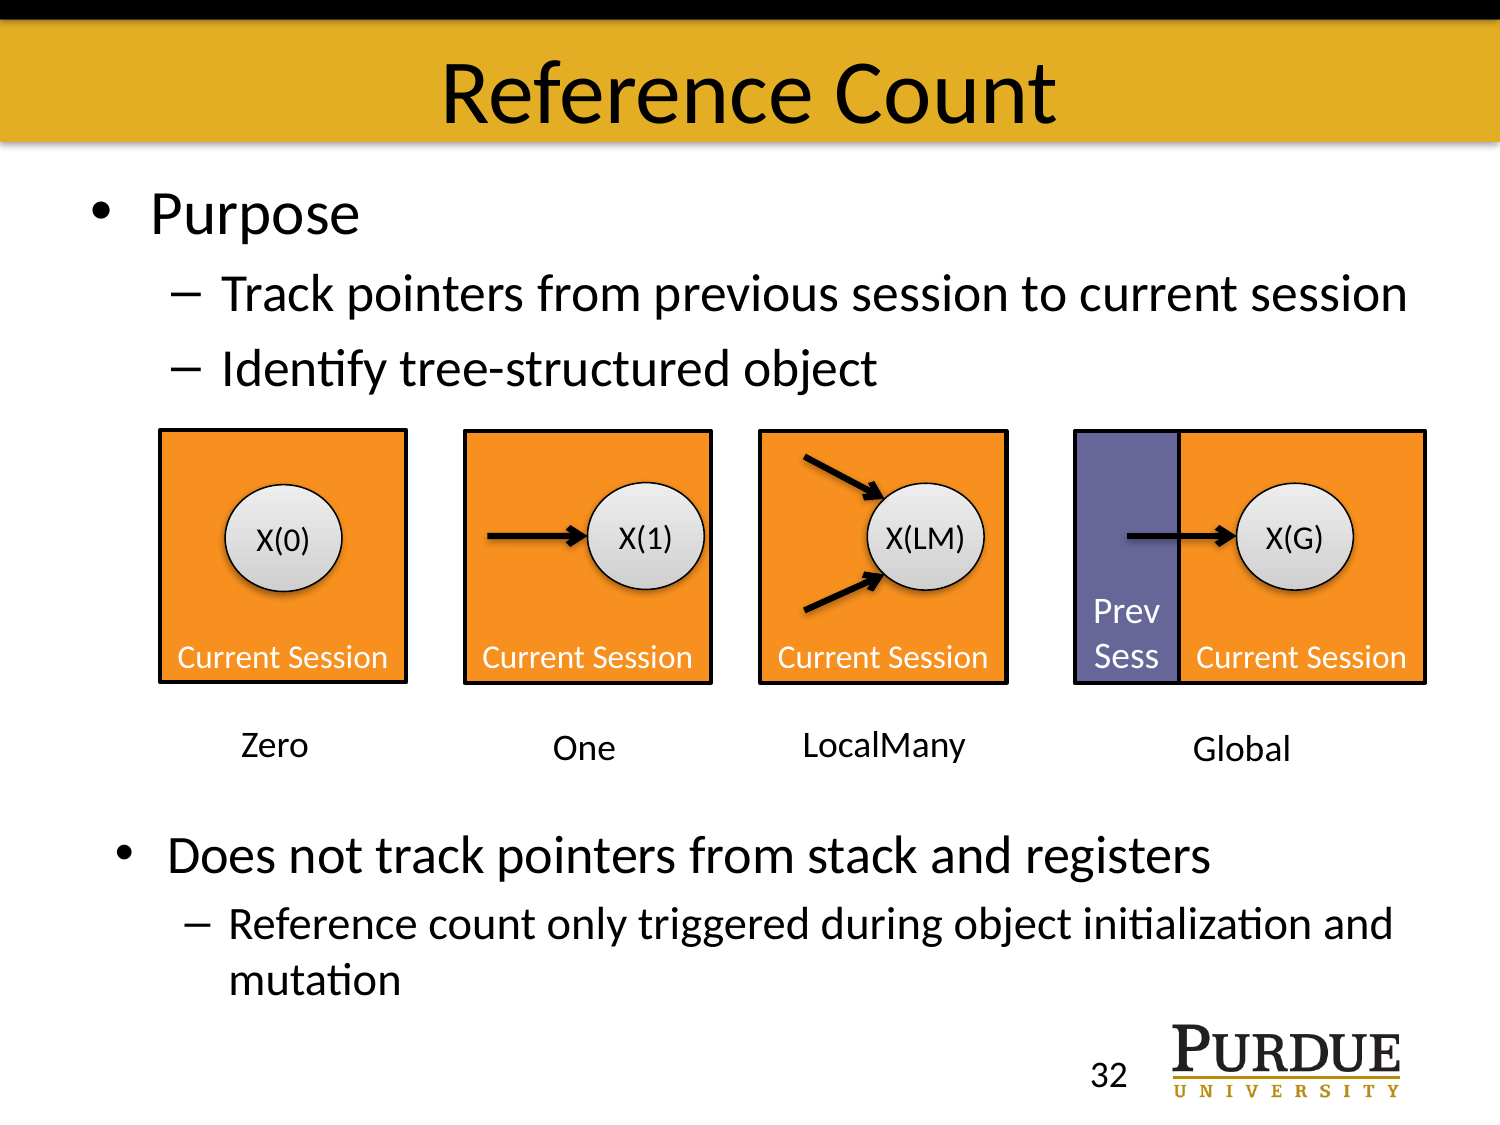

# Reference Count
Purpose
Track pointers from previous session to current session
Identify tree-structured object
Current Session
Current Session
Current Session
PrevSess
Current Session
X(1)
X(LM)
X(G)
X(0)
Zero
LocalMany
One
Global
Does not track pointers from stack and registers
Reference count only triggered during object initialization and mutation
32